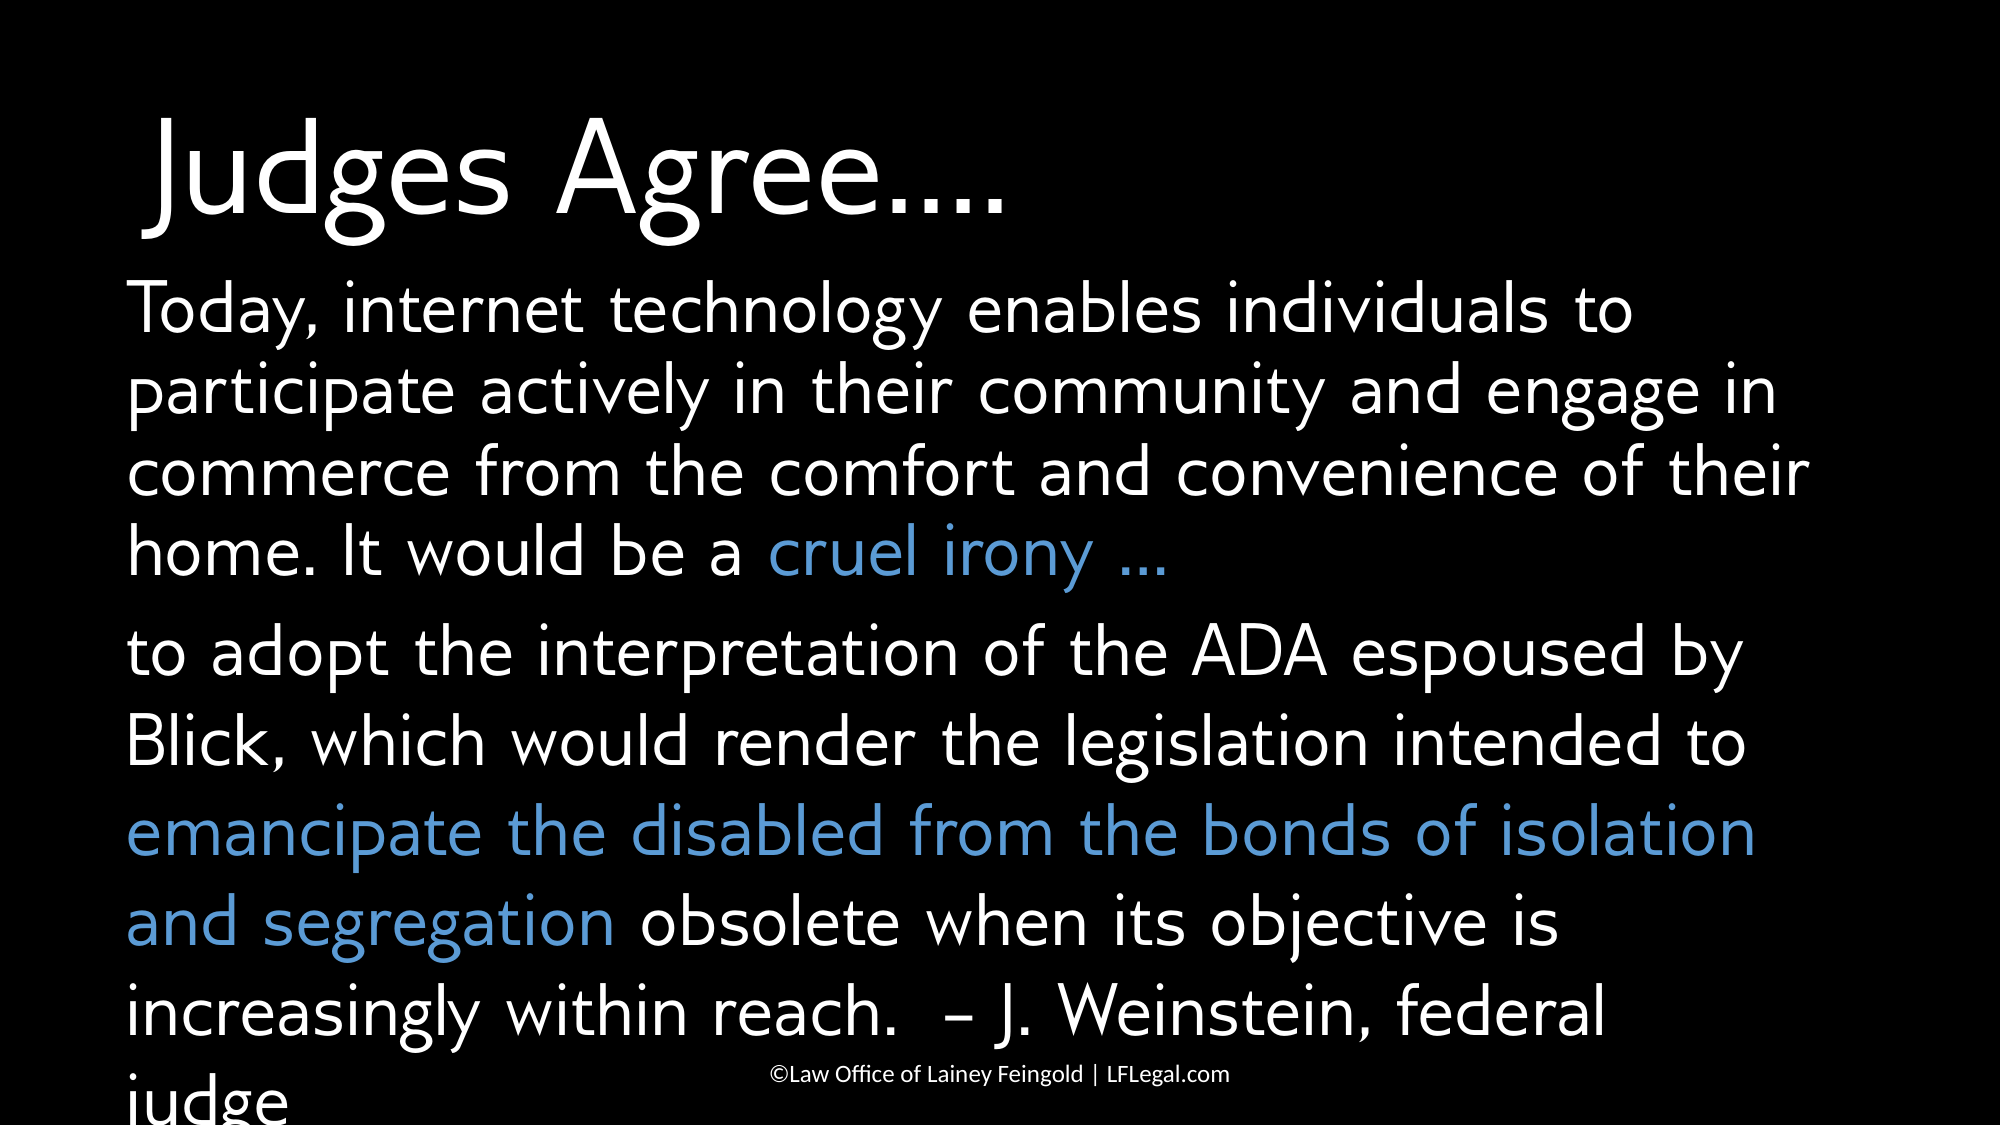

# Judges Agree….
Today, internet technology enables individuals to participate actively in their community and engage in commerce from the comfort and convenience of their home. It would be a cruel irony …
to adopt the interpretation of the ADA espoused by Blick, which would render the legislation intended to emancipate the disabled from the bonds of isolation and segregation obsolete when its objective is increasingly within reach.. – J. Weinstein, federal judge

©Law Office of Lainey Feingold | LFLegal.com